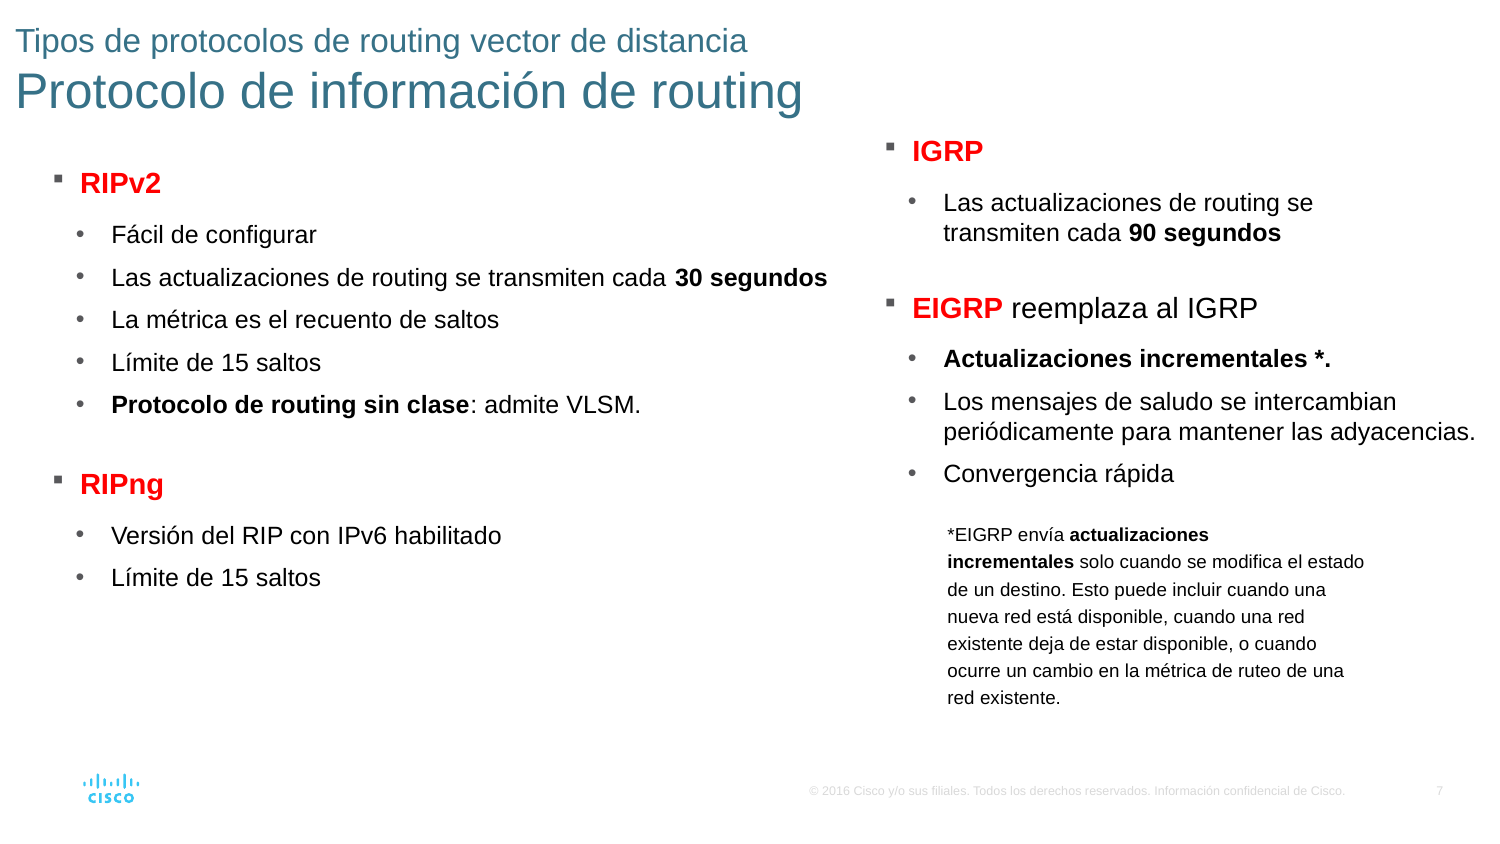

# Tipos de protocolos de routing vector de distancia Protocolo de información de routing
IGRP
Las actualizaciones de routing se transmiten cada 90 segundos
RIPv2
Fácil de configurar
Las actualizaciones de routing se transmiten cada 30 segundos
La métrica es el recuento de saltos
Límite de 15 saltos
Protocolo de routing sin clase: admite VLSM.

EIGRP reemplaza al IGRP
Actualizaciones incrementales *.
Los mensajes de saludo se intercambian periódicamente para mantener las adyacencias.
Convergencia rápida
RIPng
Versión del RIP con IPv6 habilitado
Límite de 15 saltos
*EIGRP envía actualizaciones incrementales solo cuando se modifica el estado de un destino. Esto puede incluir cuando una nueva red está disponible, cuando una red existente deja de estar disponible, o cuando ocurre un cambio en la métrica de ruteo de una red existente.